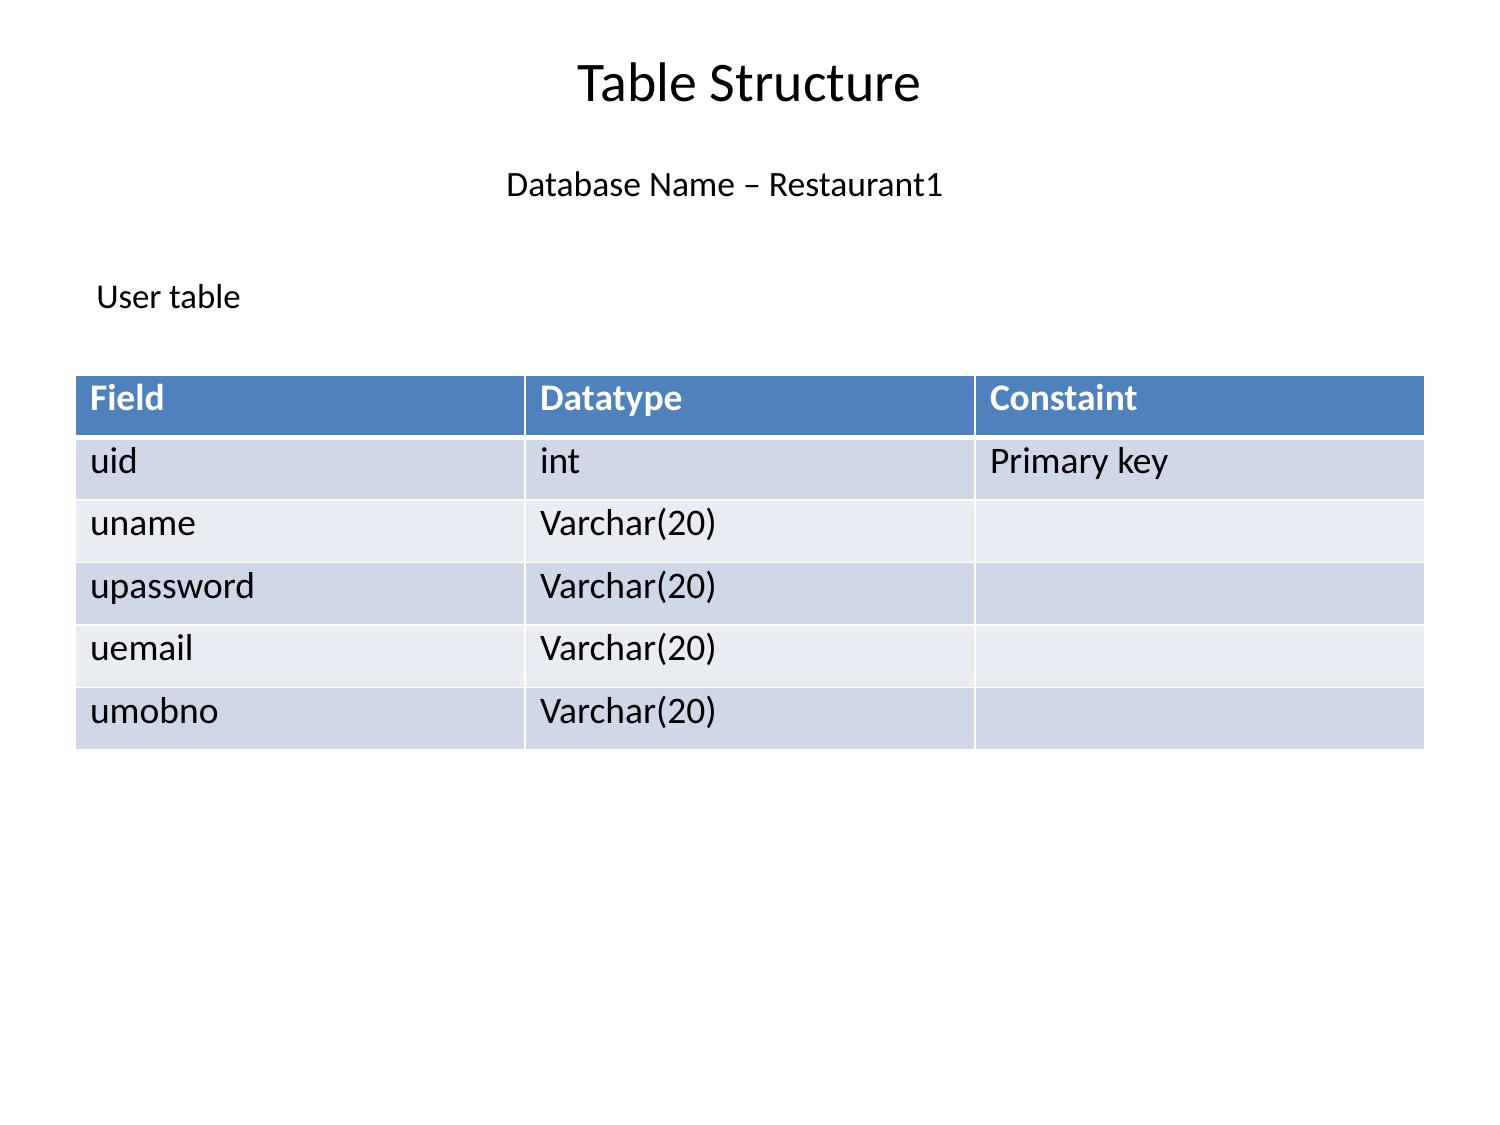

# Table Structure
Database Name – Restaurant1
User table
| Field | Datatype | Constaint |
| --- | --- | --- |
| uid | int | Primary key |
| uname | Varchar(20) |  |
| upassword | Varchar(20) |  |
| uemail | Varchar(20) |  |
| umobno | Varchar(20) |  |